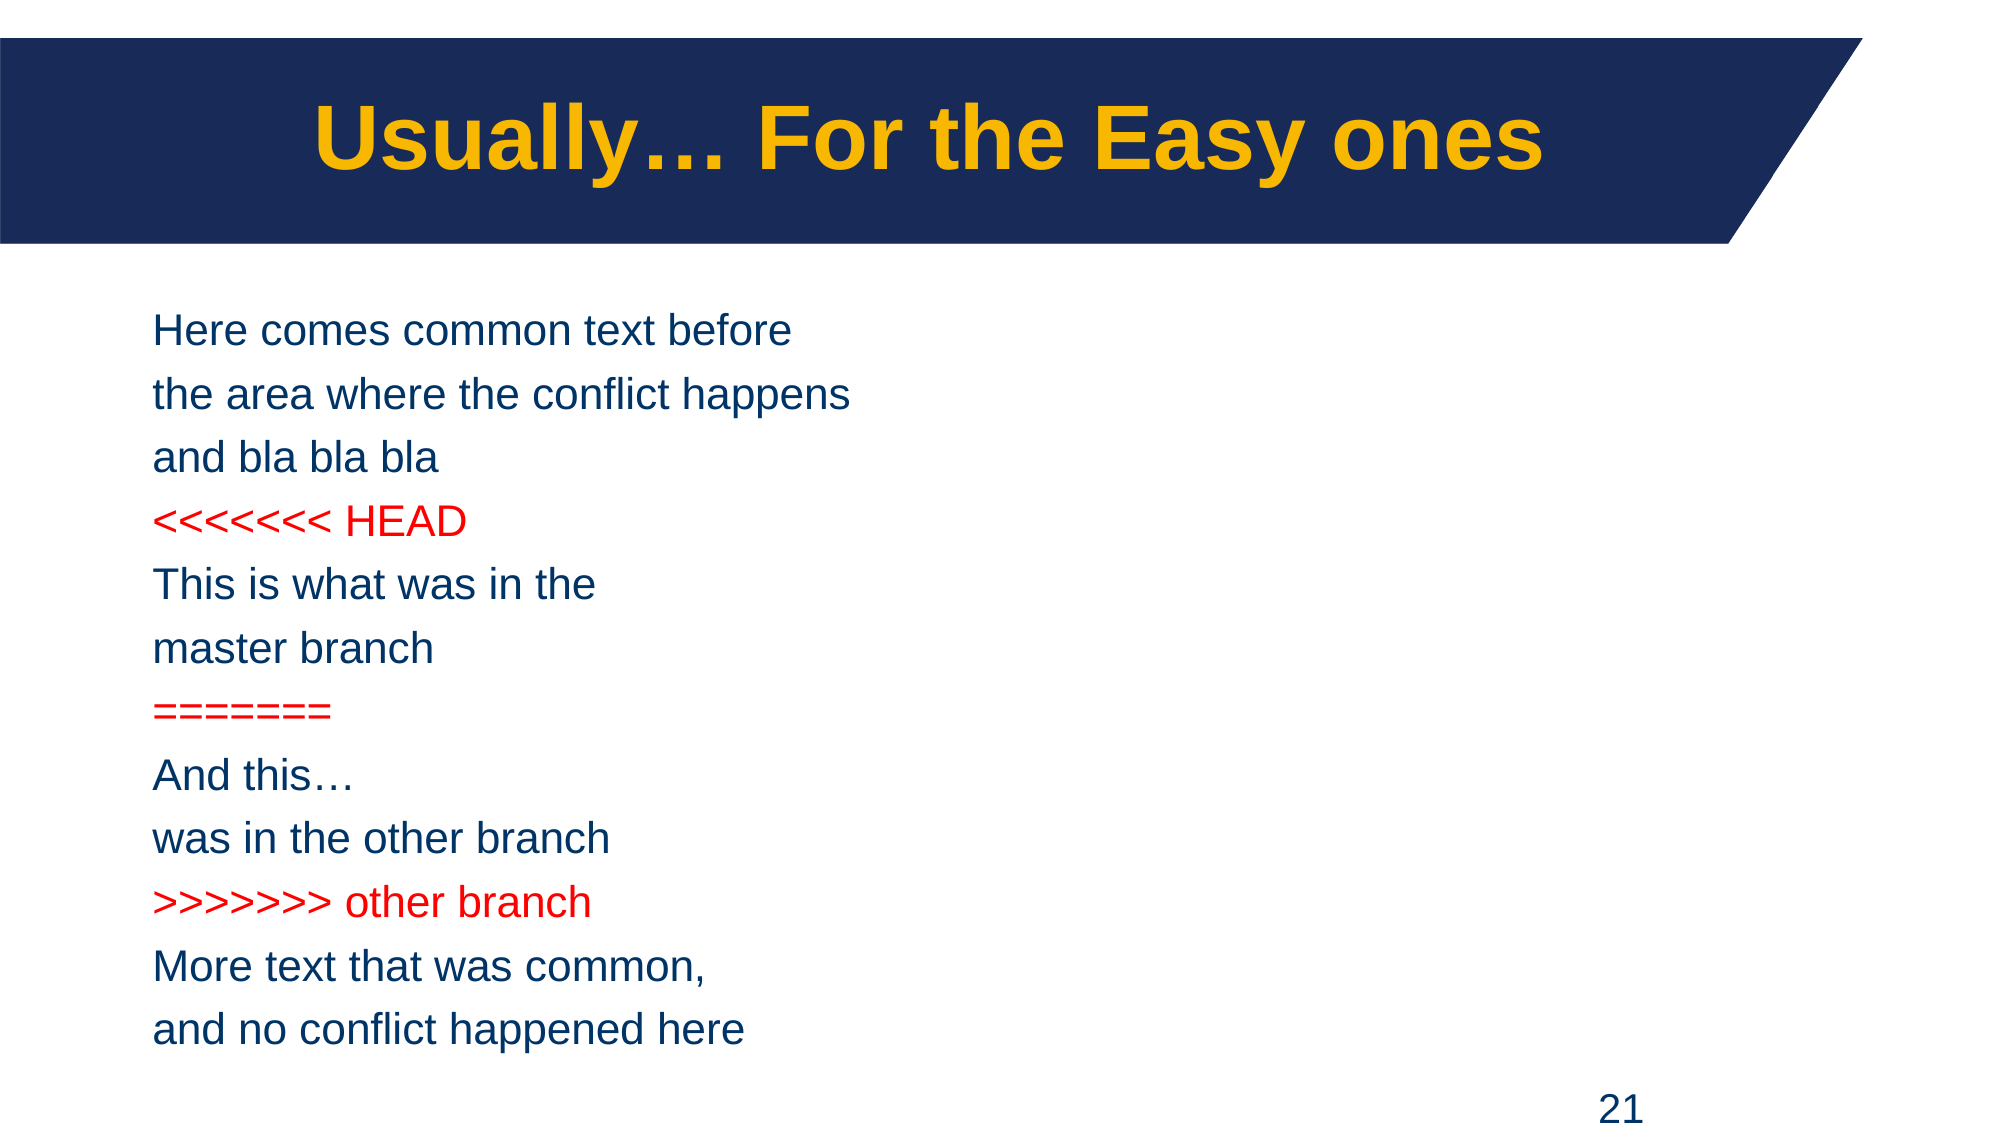

# Usually… For the Easy ones
Here comes common text before
the area where the conflict happens
and bla bla bla
<<<<<<< HEAD
This is what was in the
master branch
=======
And this…
was in the other branch
>>>>>>> other branch
More text that was common,
and no conflict happened here

21